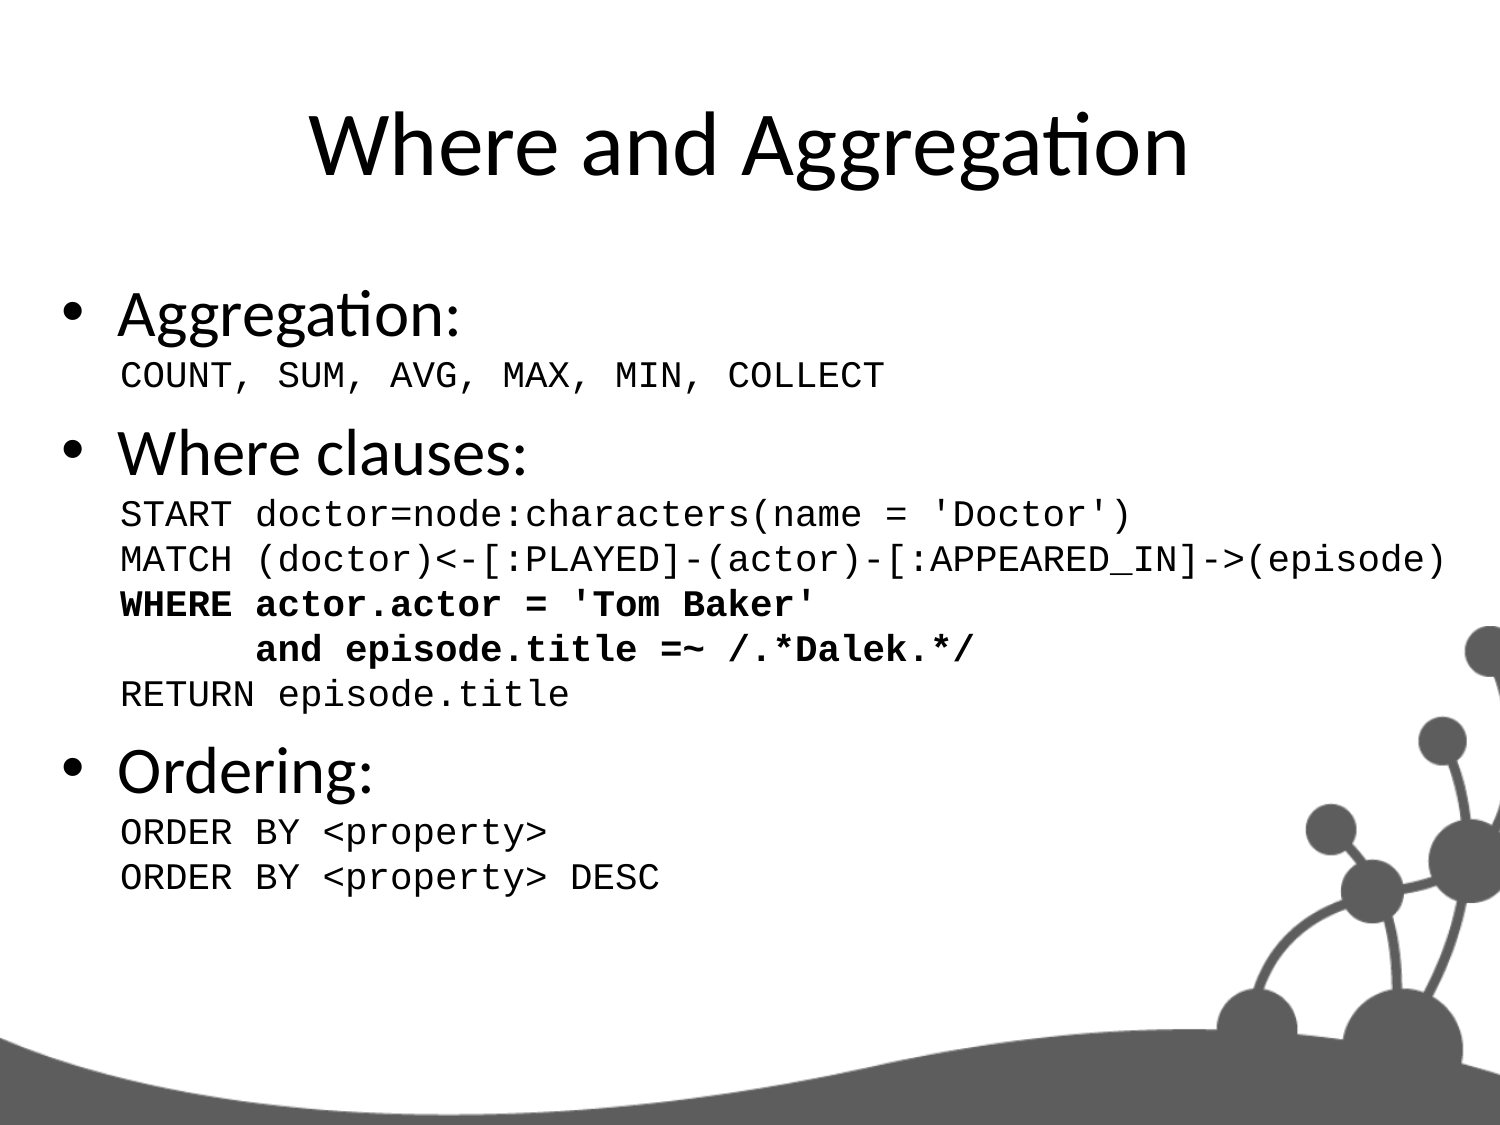

# Where and Aggregation
Aggregation:
COUNT, SUM, AVG, MAX, MIN, COLLECT
Where clauses:
START doctor=node:characters(name = 'Doctor')
MATCH (doctor)<-[:PLAYED]-(actor)-[:APPEARED_IN]->(episode)
WHERE actor.actor = 'Tom Baker'
      and episode.title =~ /.*Dalek.*/
RETURN episode.title
Ordering:
ORDER BY <property>
ORDER BY <property> DESC